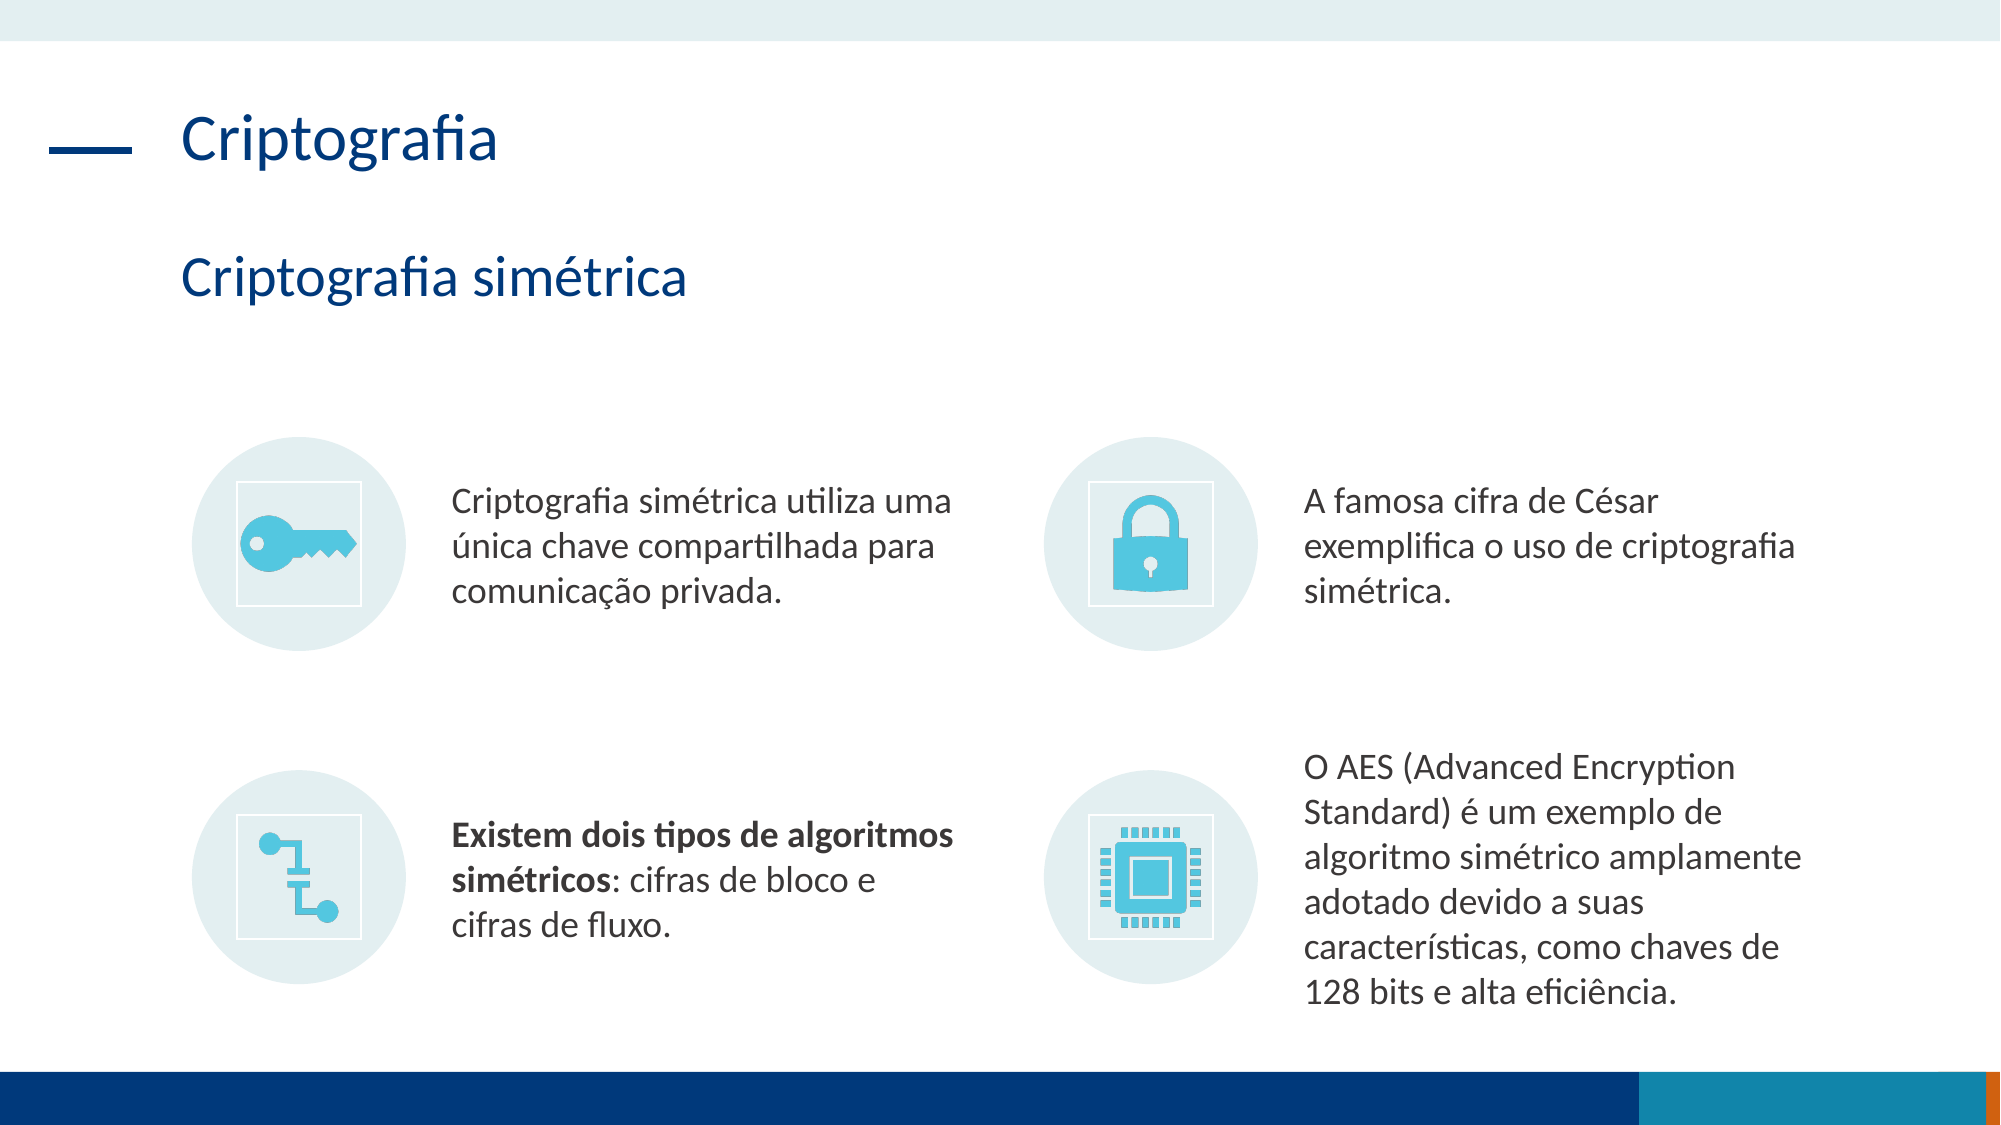

Criptografia
Criptografia simétrica

Criptografia simétrica utiliza uma única chave compartilhada para comunicação privada.
A famosa cifra de César exemplifica o uso de criptografia simétrica.
Existem dois tipos de algoritmos simétricos: cifras de bloco e cifras de fluxo.
O AES (Advanced Encryption Standard) é um exemplo de algoritmo simétrico amplamente adotado devido a suas características, como chaves de 128 bits e alta eficiência.